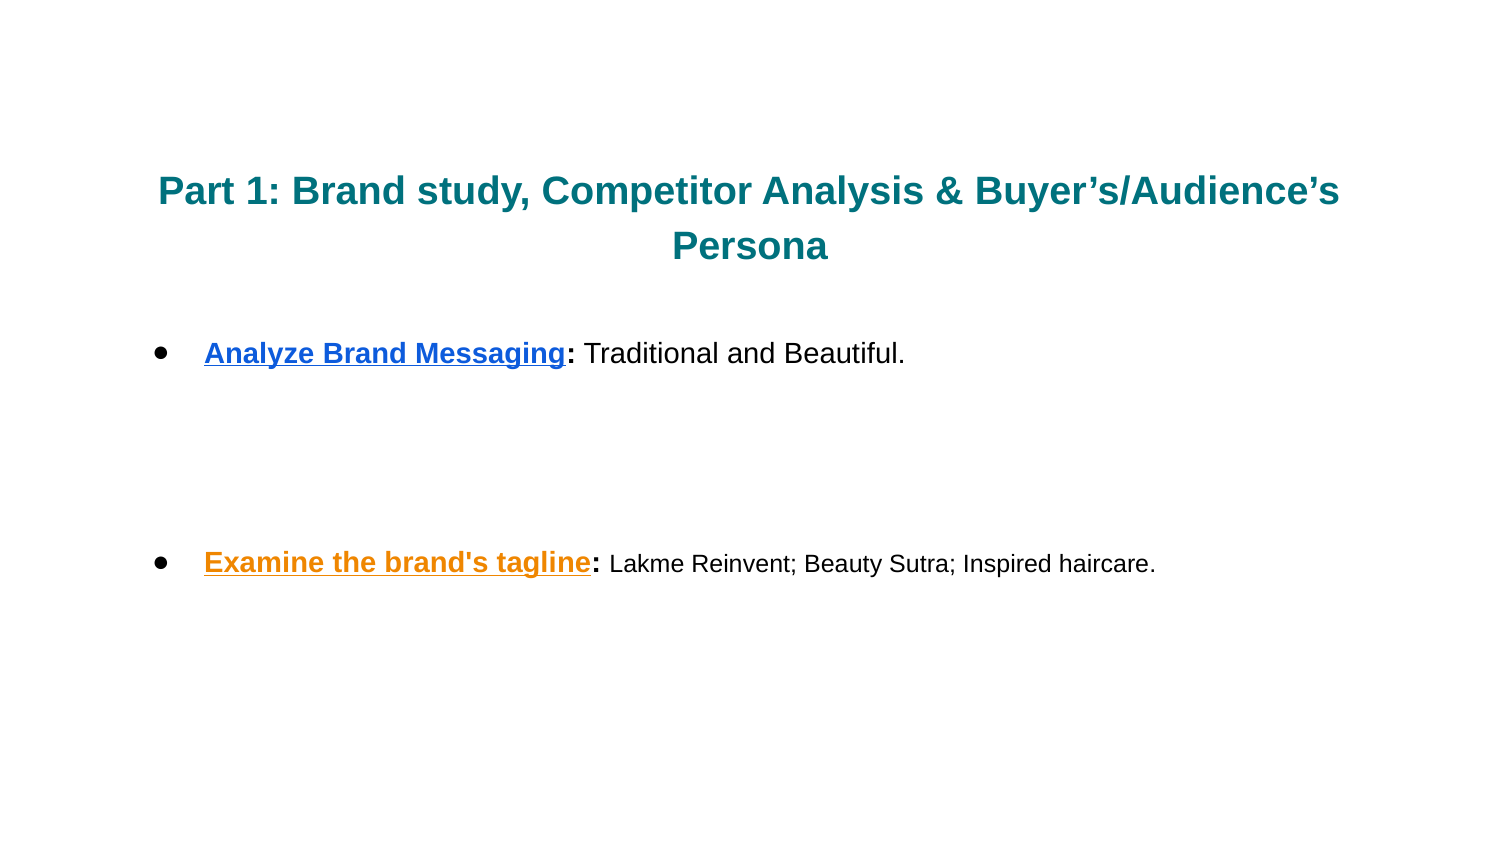

Part 1: Brand study, Competitor Analysis & Buyer’s/Audience’s Persona

Analyze Brand Messaging: Traditional and Beautiful.

Examine the brand's tagline: Lakme Reinvent; Beauty Sutra; Inspired haircare.